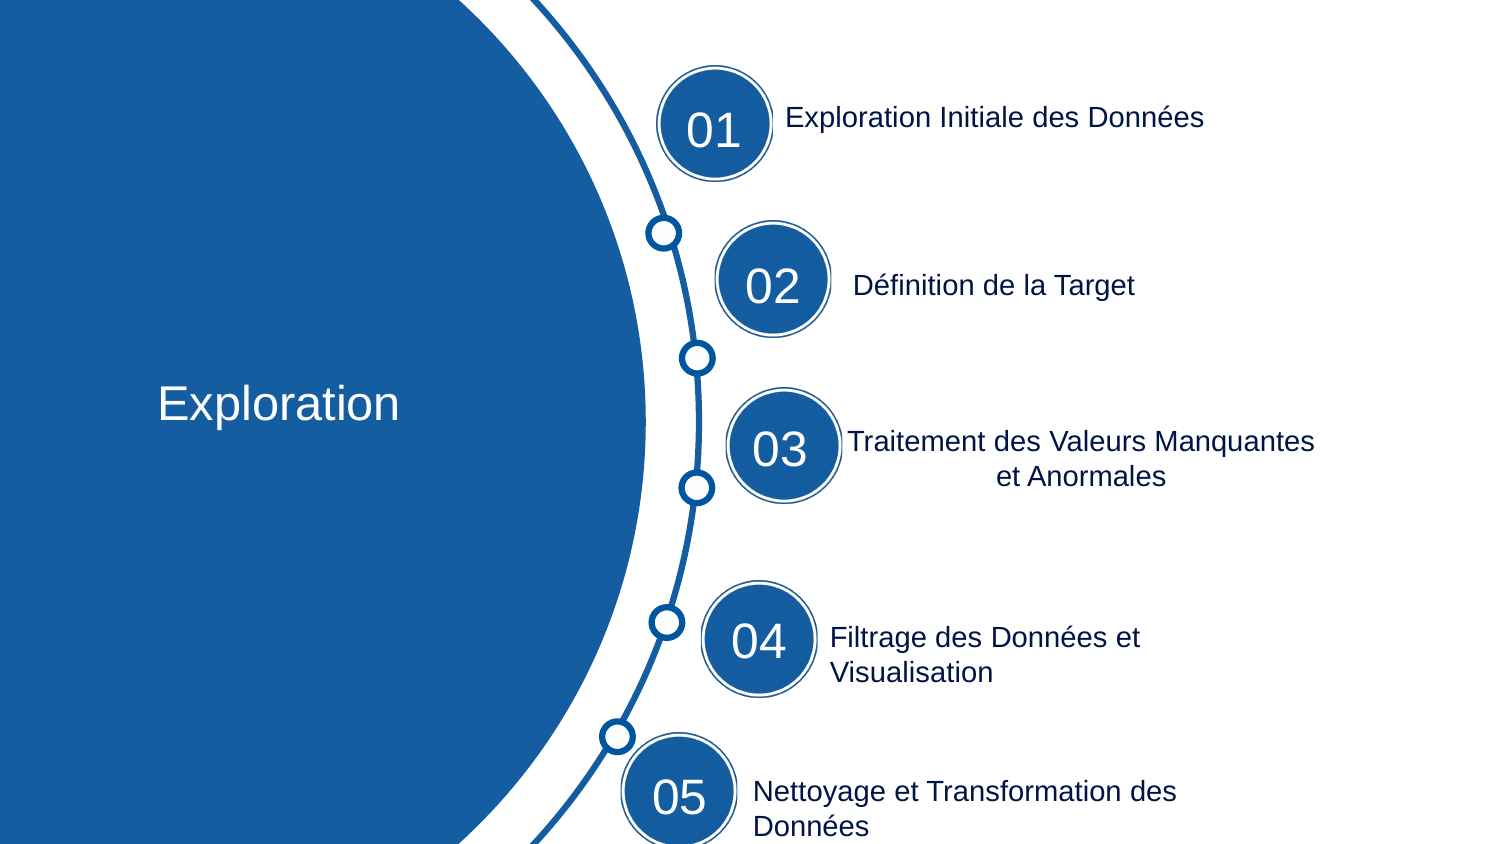

01
Exploration Initiale des Données

02
Définition de la Target

Exploration

03
Traitement des Valeurs Manquantes et Anormales

04

Filtrage des Données et Visualisation

05
Nettoyage et Transformation des Données